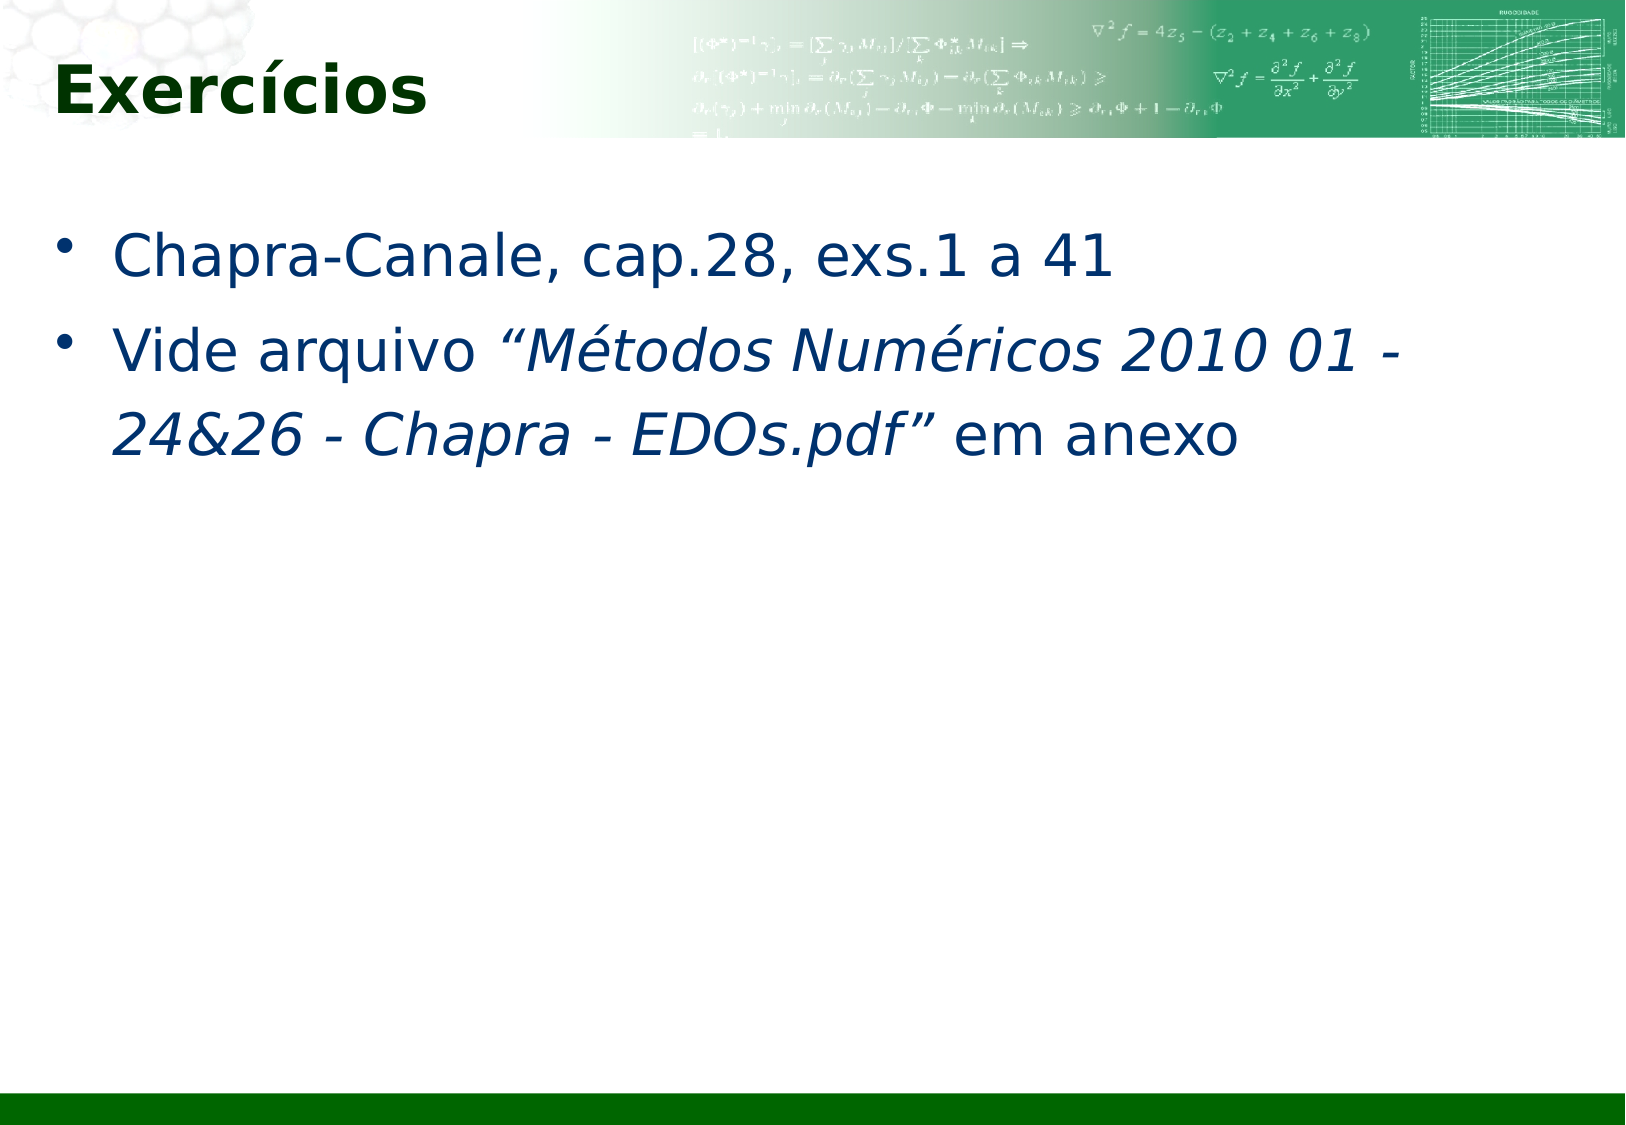

# Exercícios
Chapra-Canale, cap.28, exs.1 a 41
Vide arquivo “Métodos Numéricos 2010 01 - 24&26 - Chapra - EDOs.pdf” em anexo